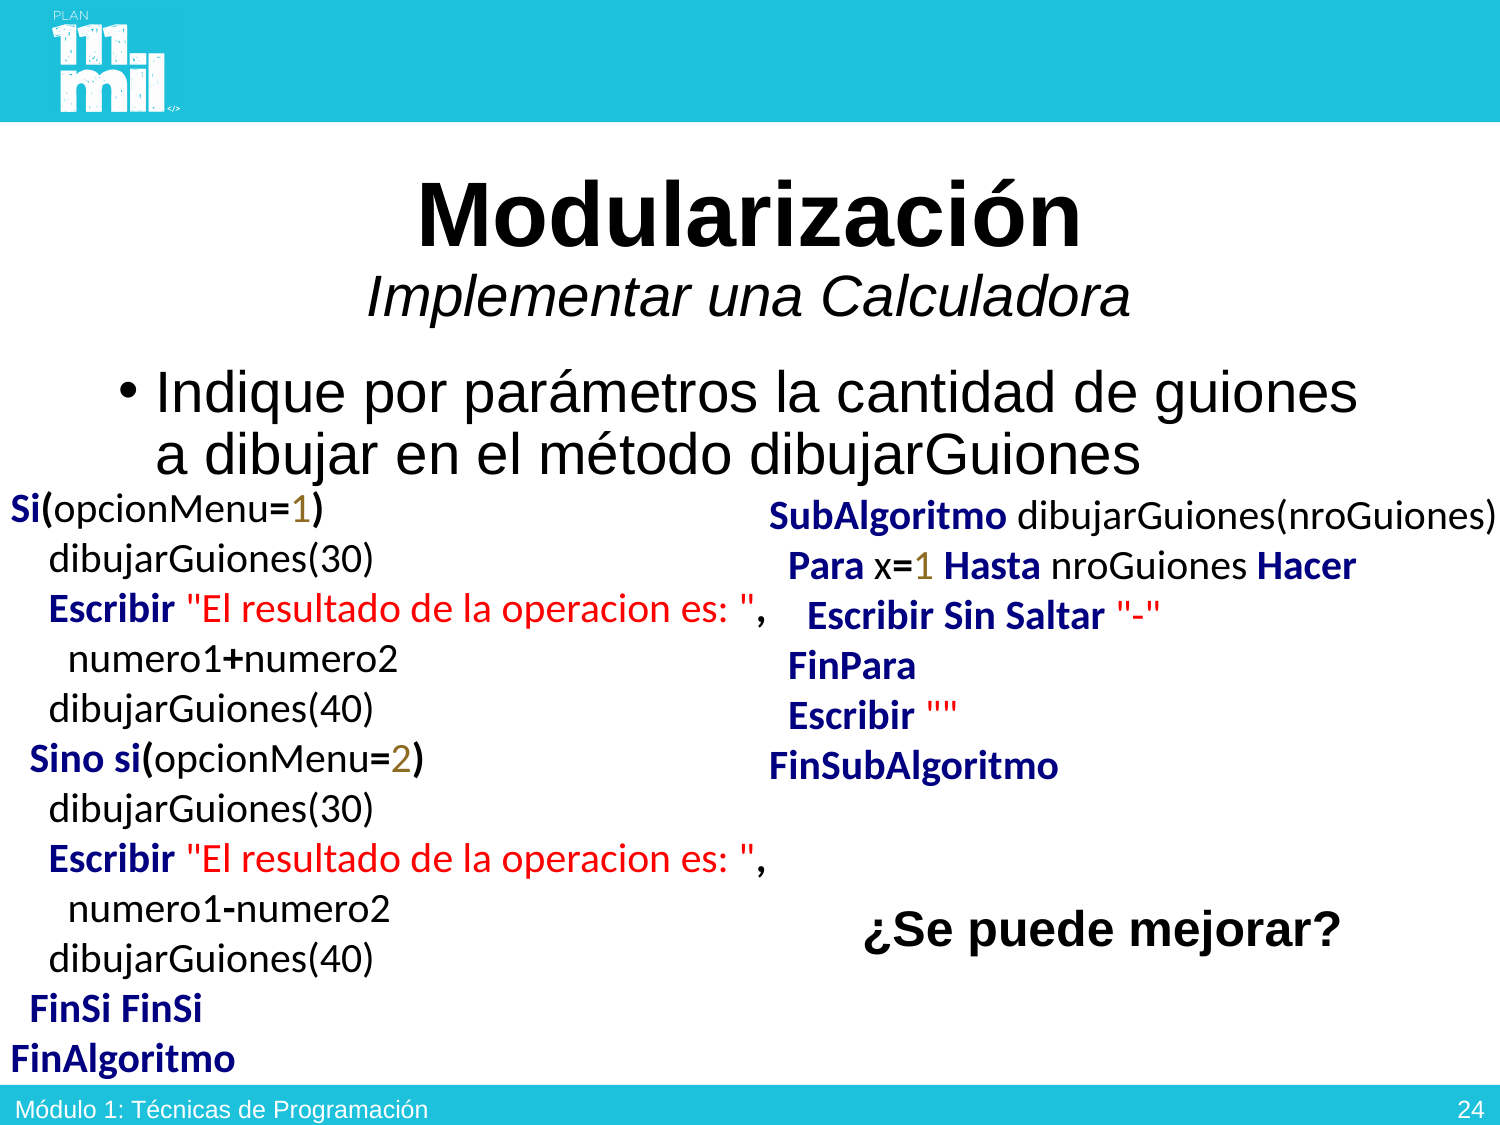

# Modularización Implementar una Calculadora
Indique por parámetros la cantidad de guiones a dibujar en el método dibujarGuiones
Si(opcionMenu=1)
    dibujarGuiones(30)
    Escribir "El resultado de la operacion es: ",
      numero1+numero2
    dibujarGuiones(40)
  Sino si(opcionMenu=2)
    dibujarGuiones(30)
    Escribir "El resultado de la operacion es: ",
      numero1-numero2
    dibujarGuiones(40)
  FinSi FinSi
FinAlgoritmo
SubAlgoritmo dibujarGuiones(nroGuiones)
  Para x=1 Hasta nroGuiones Hacer
    Escribir Sin Saltar "-"
  FinPara
  Escribir ""
FinSubAlgoritmo
¿Se puede mejorar?
24
Módulo 1: Técnicas de Programación